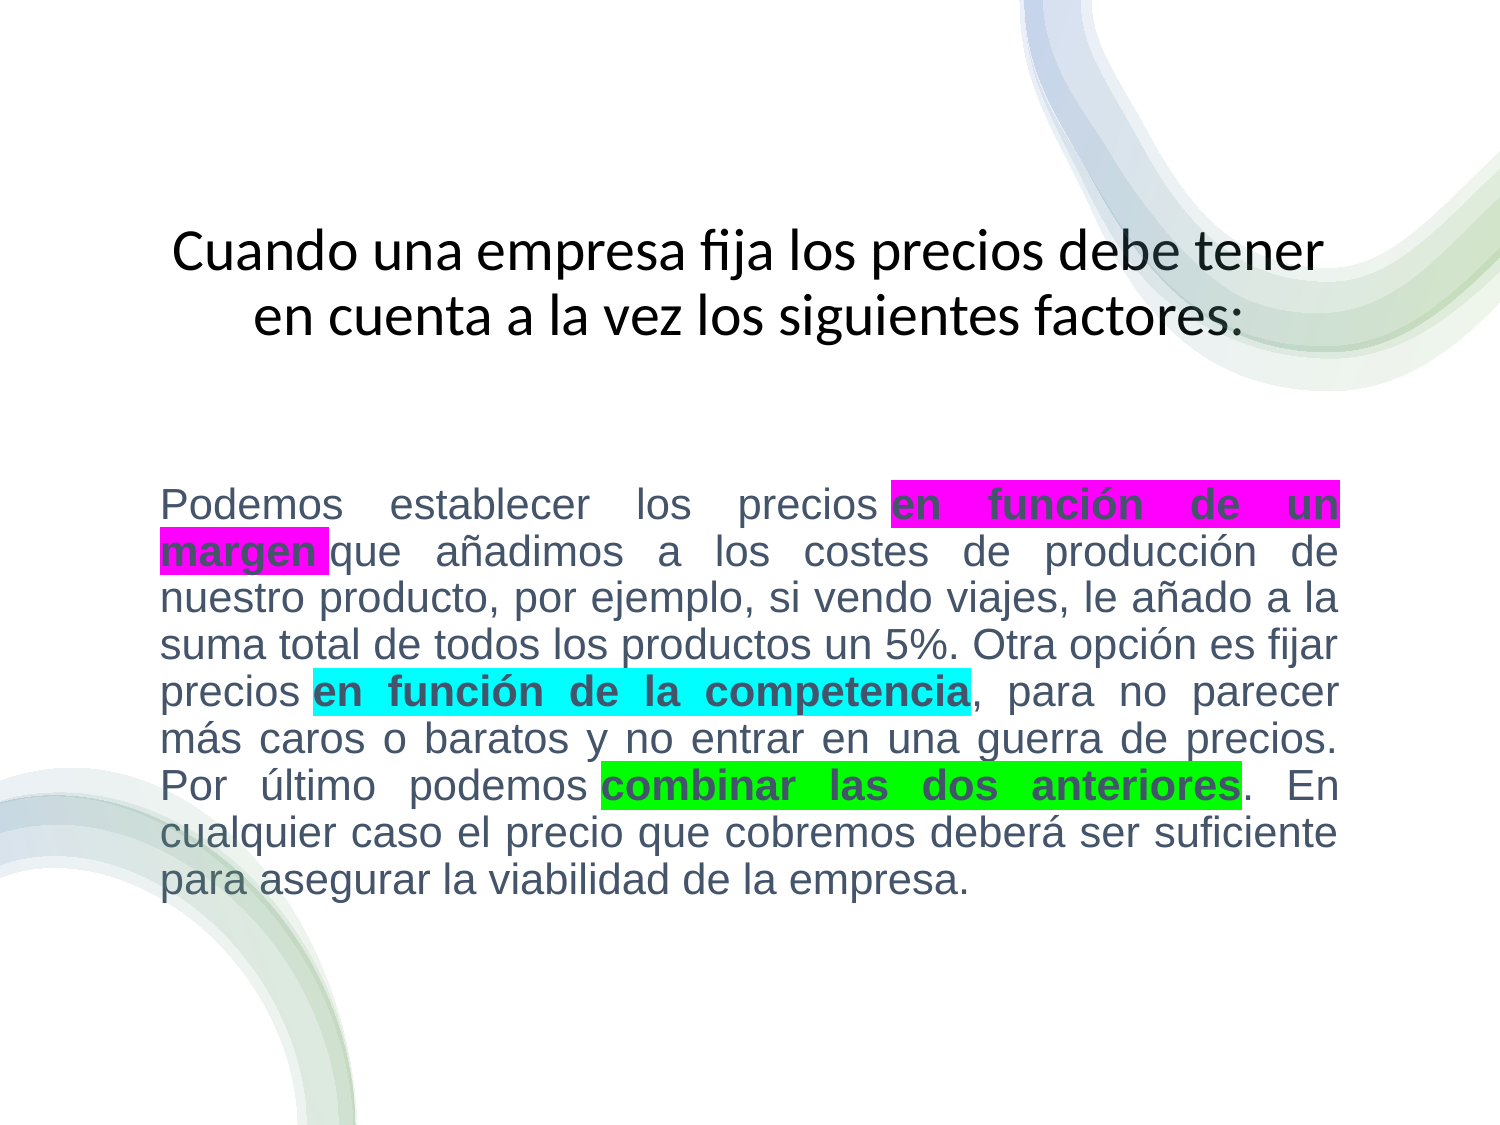

# Cuando una empresa fija los precios debe tener en cuenta a la vez los siguientes factores:
Podemos establecer los precios en función de un margen que añadimos a los costes de producción de nuestro producto, por ejemplo, si vendo viajes, le añado a la suma total de todos los productos un 5%. Otra opción es fijar precios en función de la competencia, para no parecer más caros o baratos y no entrar en una guerra de precios. Por último podemos combinar las dos anteriores. En cualquier caso el precio que cobremos deberá ser suficiente para asegurar la viabilidad de la empresa.